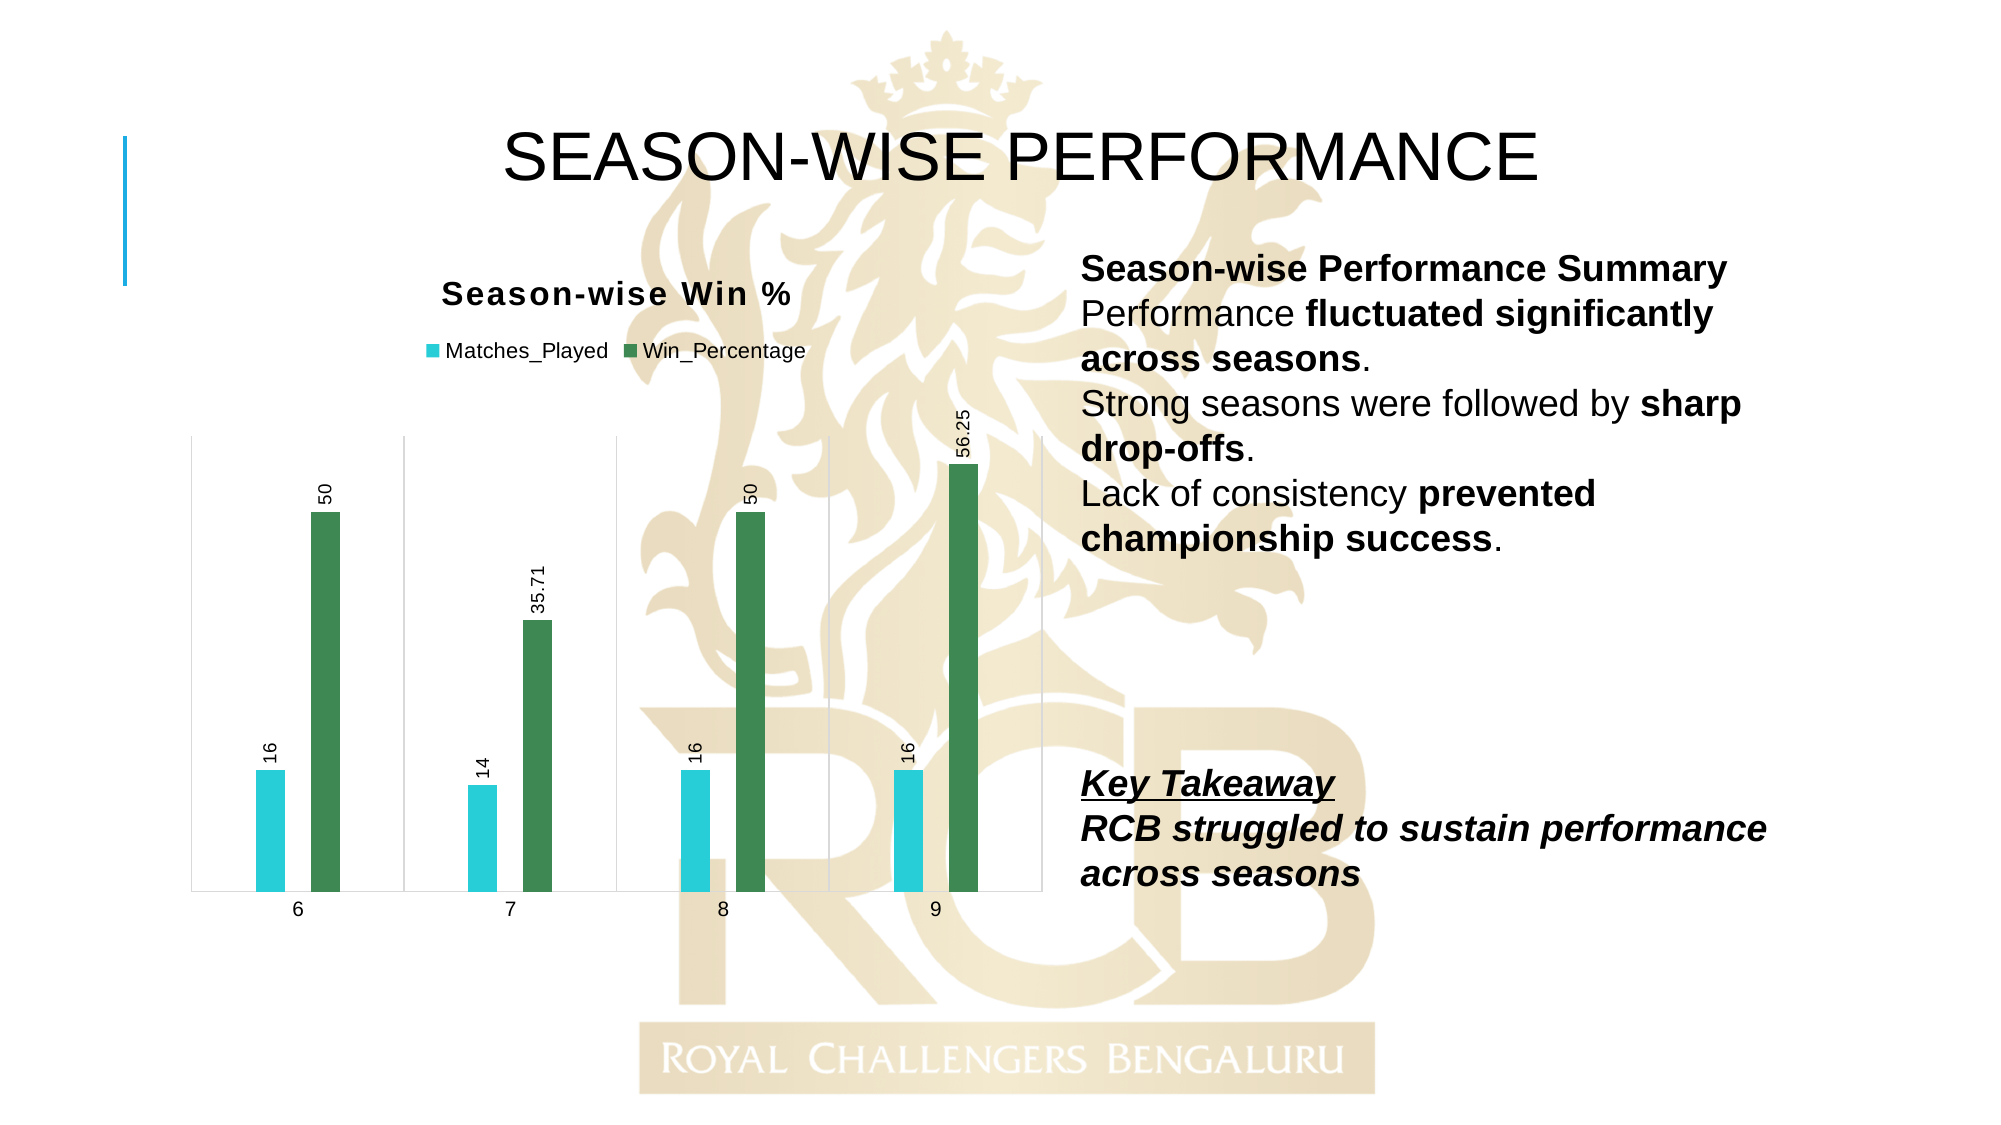

SEASON-WISE PERFORMANCE

Season-wise Performance Summary
Performance fluctuated significantly across seasons.
Strong seasons were followed by sharp drop-offs.
Lack of consistency prevented championship success.

Key Takeaway
RCB struggled to sustain performance across seasons

### Chart: Season-wise Win %

| Category | Matches_Played | Win_Percentage |
|---|---|---|
| 6 | 16.0 | 50.0 |
| 7 | 14.0 | 35.71 |
| 8 | 16.0 | 50.0 |
| 9 | 16.0 | 56.25 |